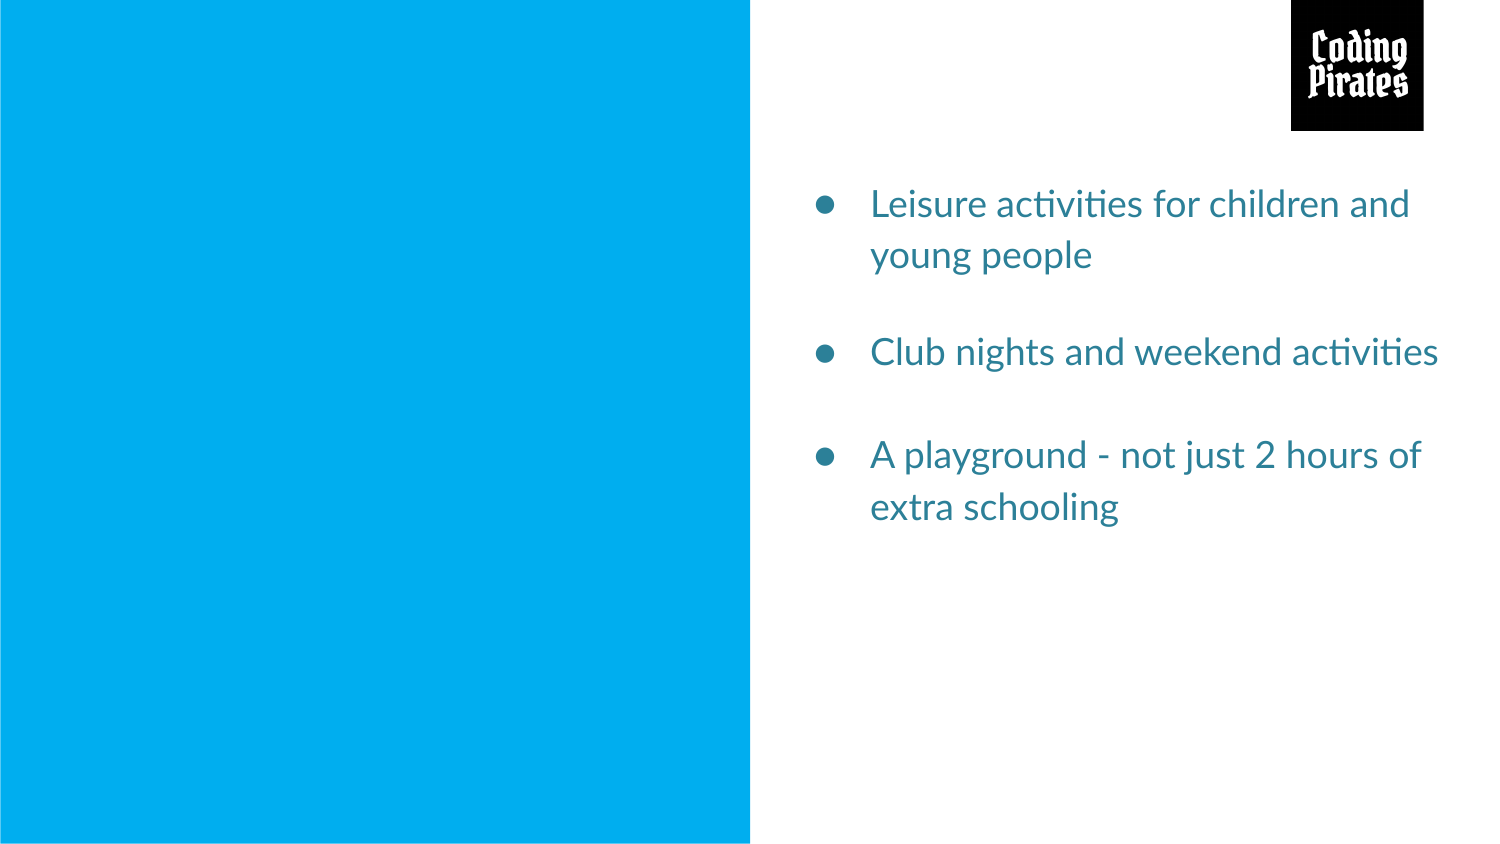

Leisure activities for children and young people
Club nights and weekend activities
A playground - not just 2 hours of extra schooling
#